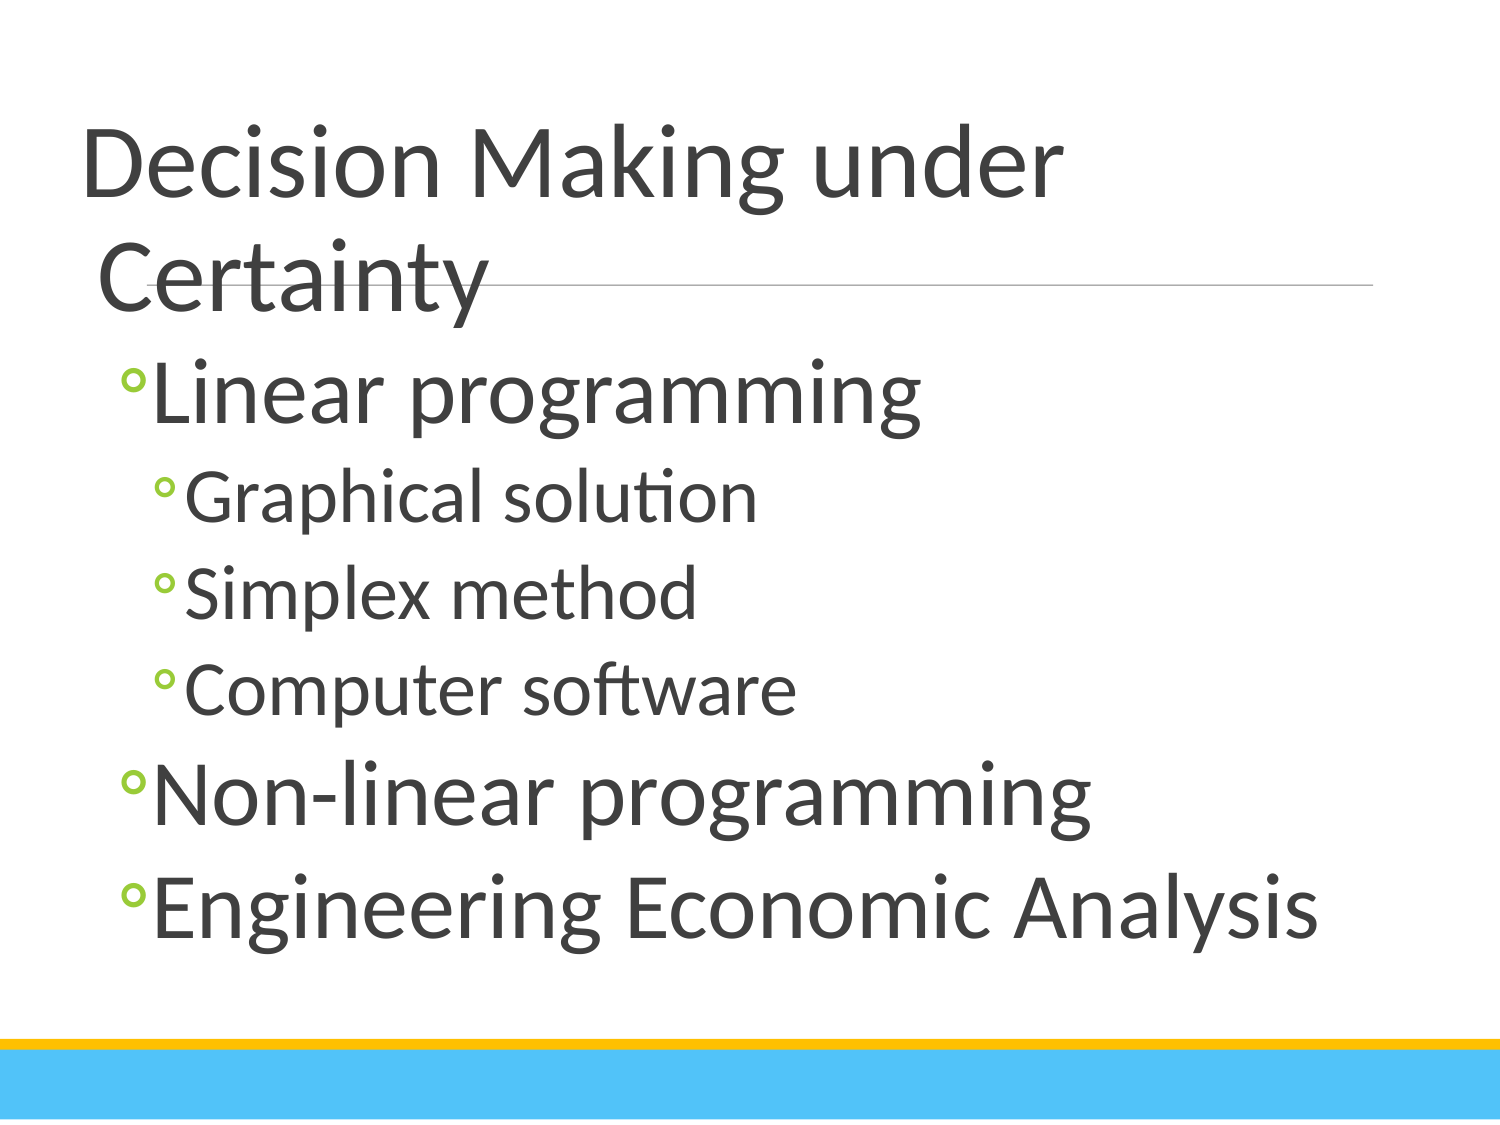

# Decision Making under Certainty
Linear programming
Graphical solution
Simplex method
Computer software
Non-linear programming
Engineering Economic Analysis